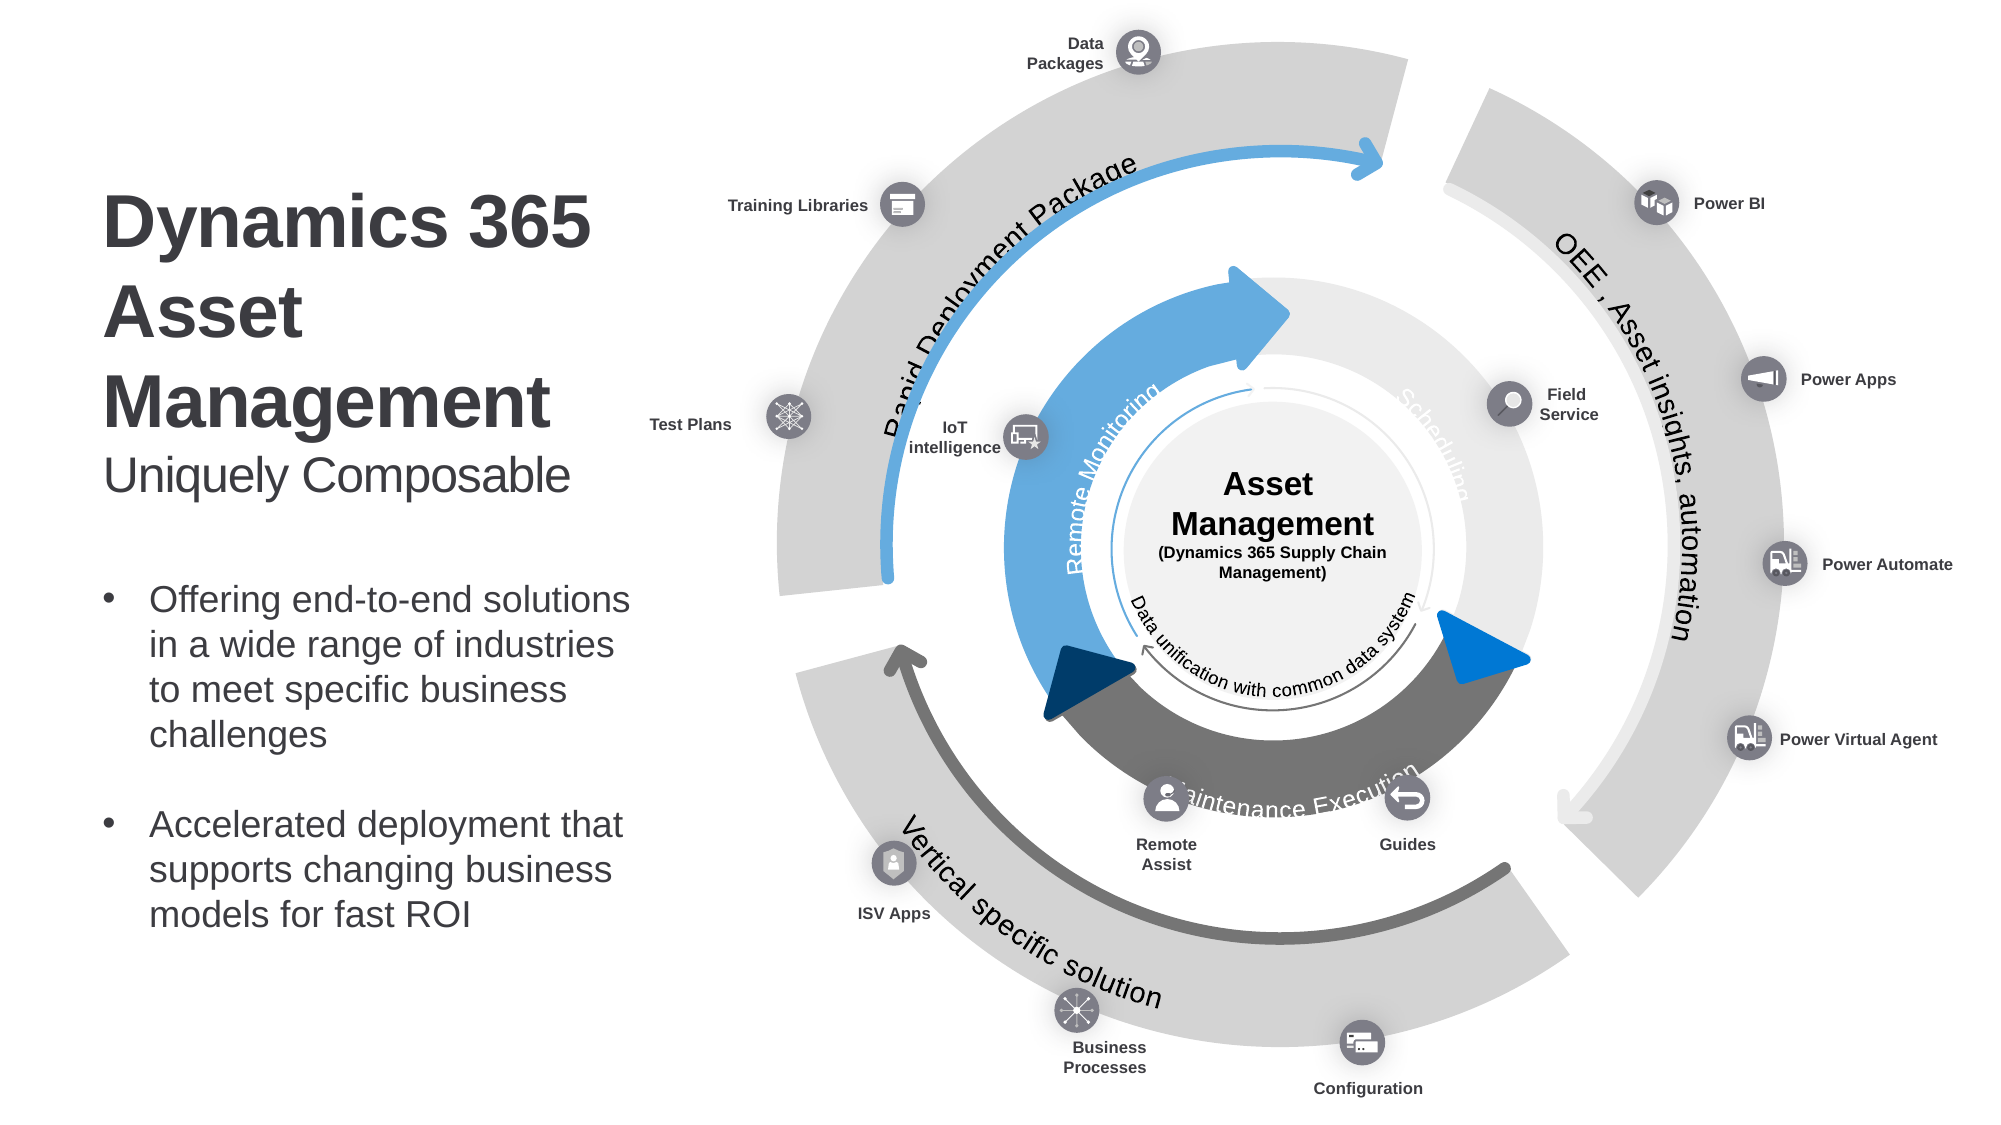

Data Packages

OEE , Asset insights, automation
Vertical specific solution
Rapid Deployment Package

Dynamics 365
Asset Management
Uniquely Composable

Power BI
Training Libraries

Maintenance Execution

Scheduling

Remote Monitoring
Power Apps
Data unification with common data system
Field
Service

Test Plans
IoT intelligence

Asset
Management
(Dynamics 365 Supply Chain Management)

Power Automate
Offering end-to-end solutions in a wide range of industries to meet specific business challenges

Accelerated deployment that supports changing business models for fast ROI

Power Virtual Agent

Remote Assist
Guides

ISV Apps

Business Processes
Configuration